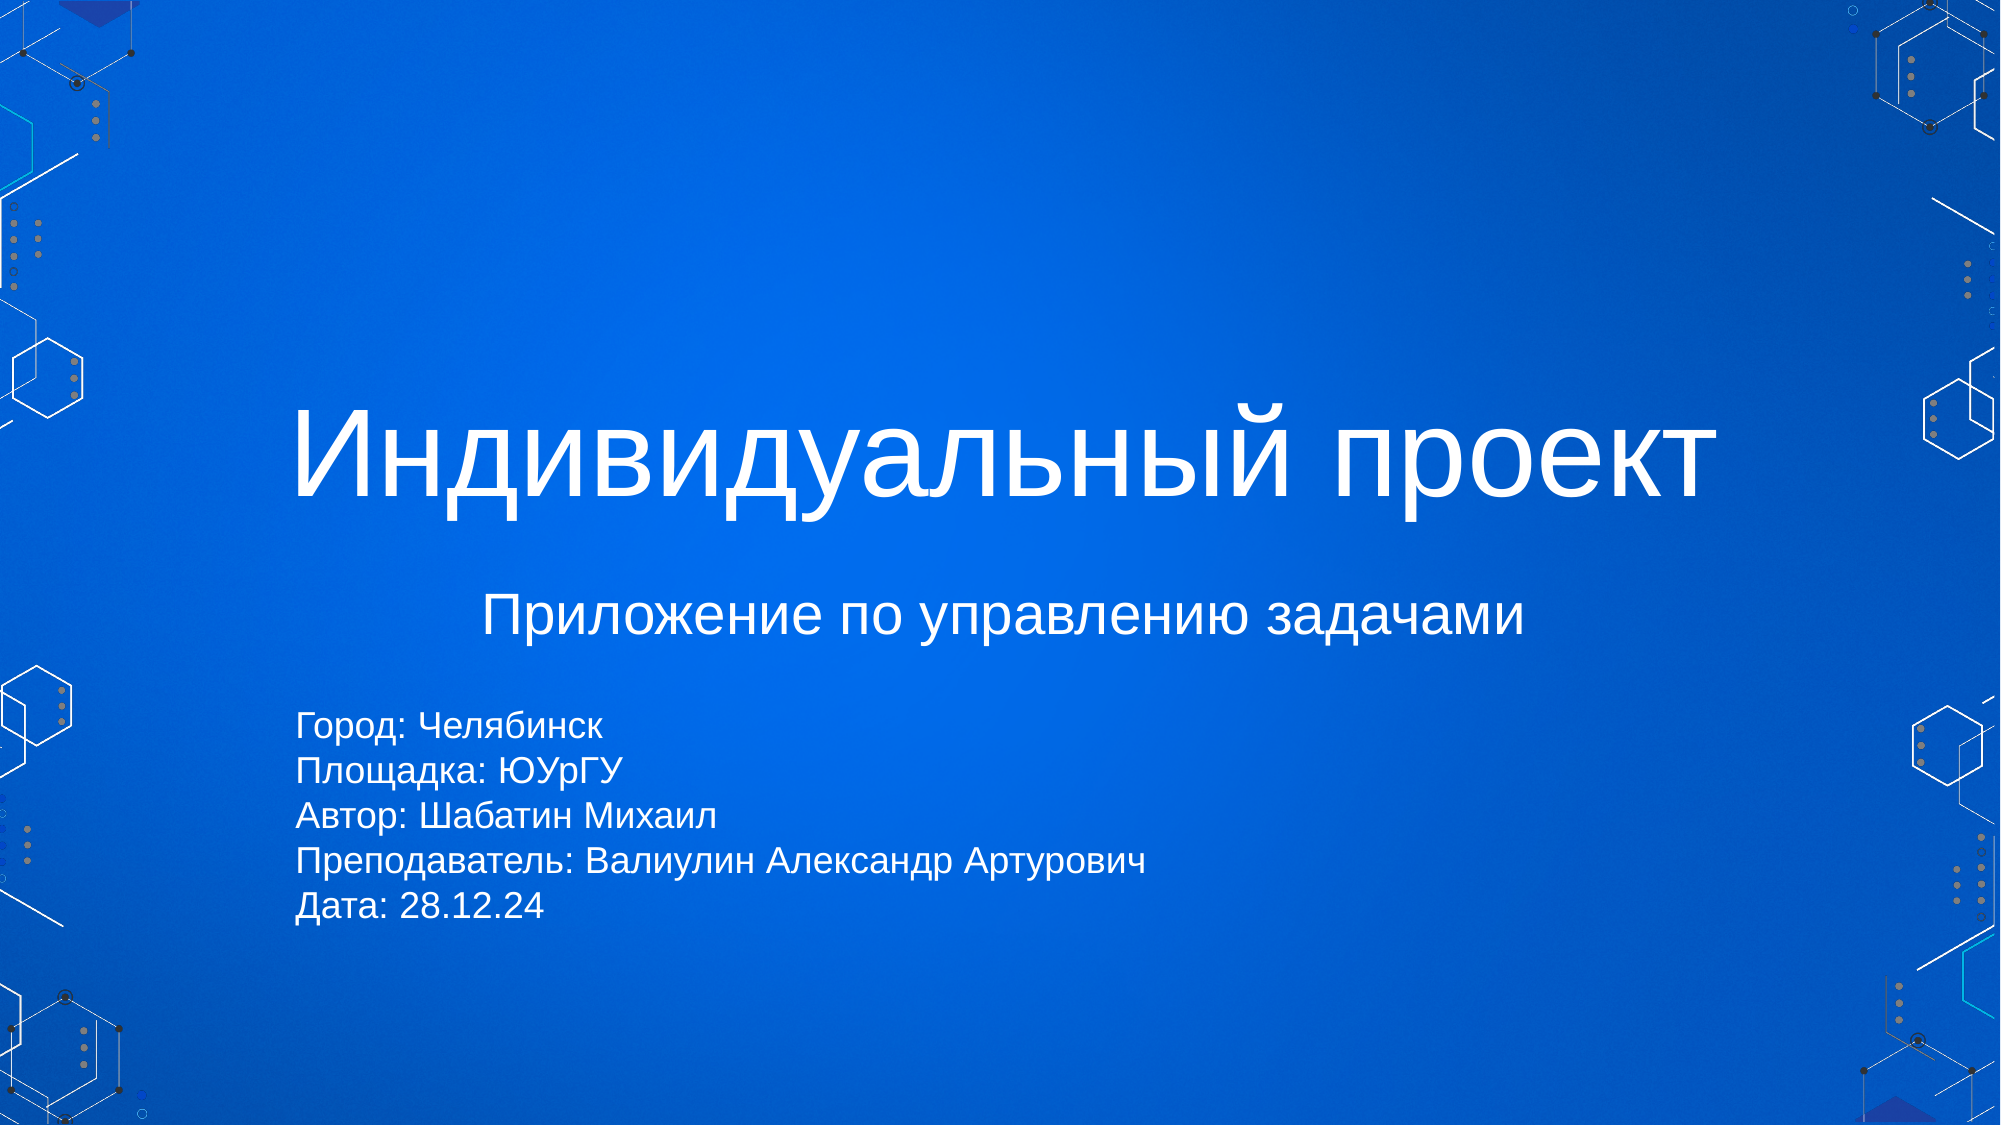

# Индивидуальный проект
Приложение по управлению задачами
Город: Челябинск
Площадка: ЮУрГУ
Автор: Шабатин Михаил
Преподаватель: Валиулин Александр Артурович
Дата: 28.12.24